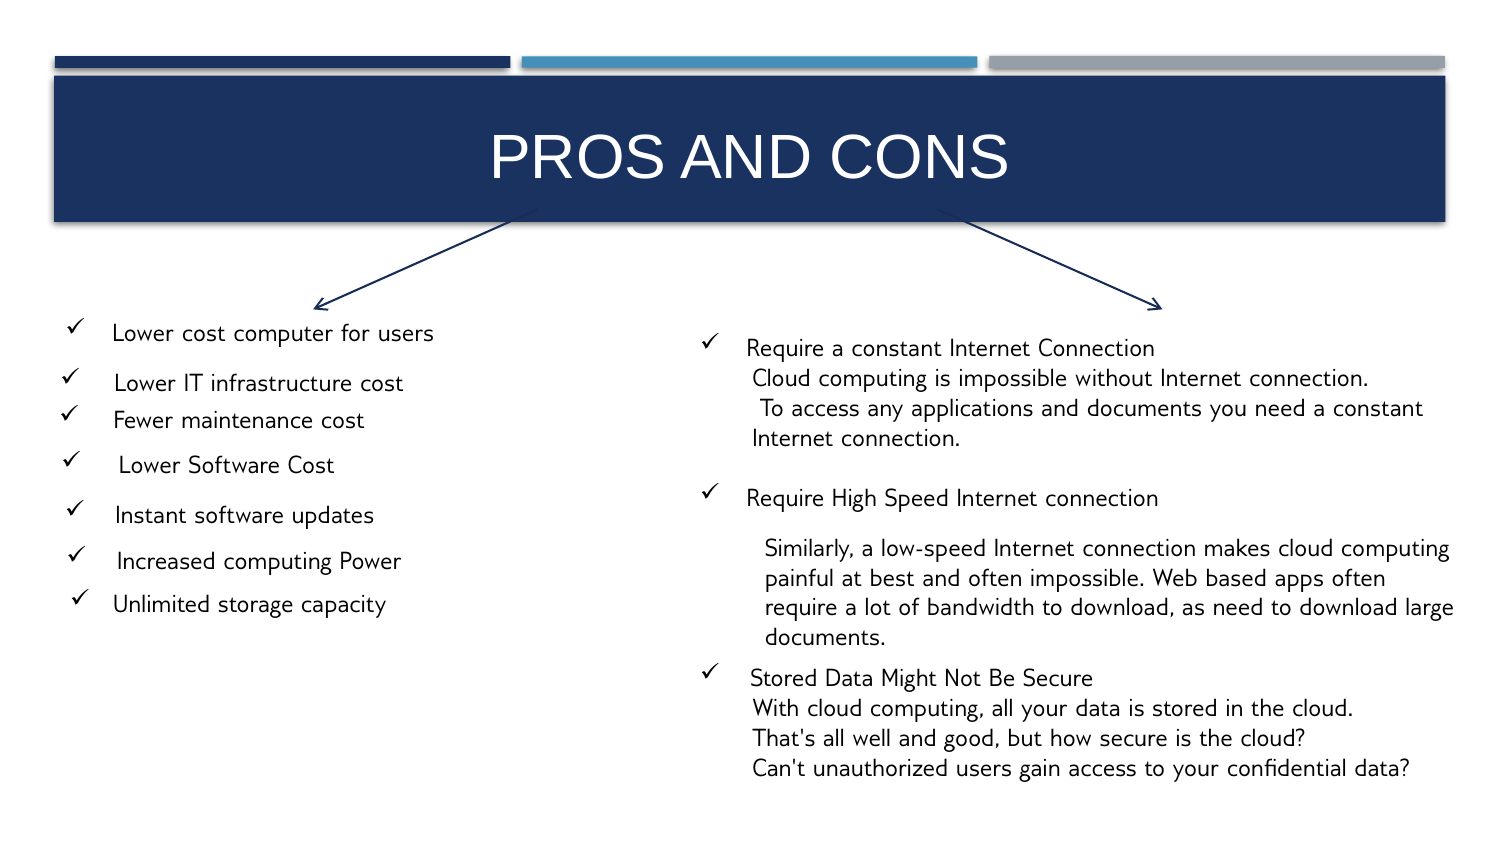

# Pros and cons
Lower cost computer for users
Require a constant Internet Connection
       Cloud computing is impossible without Internet connection.
        To access any applications and documents you need a constant
       Internet connection.

Require High Speed Internet connection

   Stored Data Might Not Be Secure
       With cloud computing, all your data is stored in the cloud.
       That's all well and good, but how secure is the cloud?
       Can't unauthorized users gain access to your confidential data?

 Lower IT infrastructure cost
 Fewer maintenance cost
    Lower Software Cost
   Instant software updates

Similarly, a low-speed Internet connection makes cloud computing painful at best and often impossible. Web based apps often require a lot of bandwidth to download, as need to download large documents.
   Increased computing Power
  Unlimited storage capacity